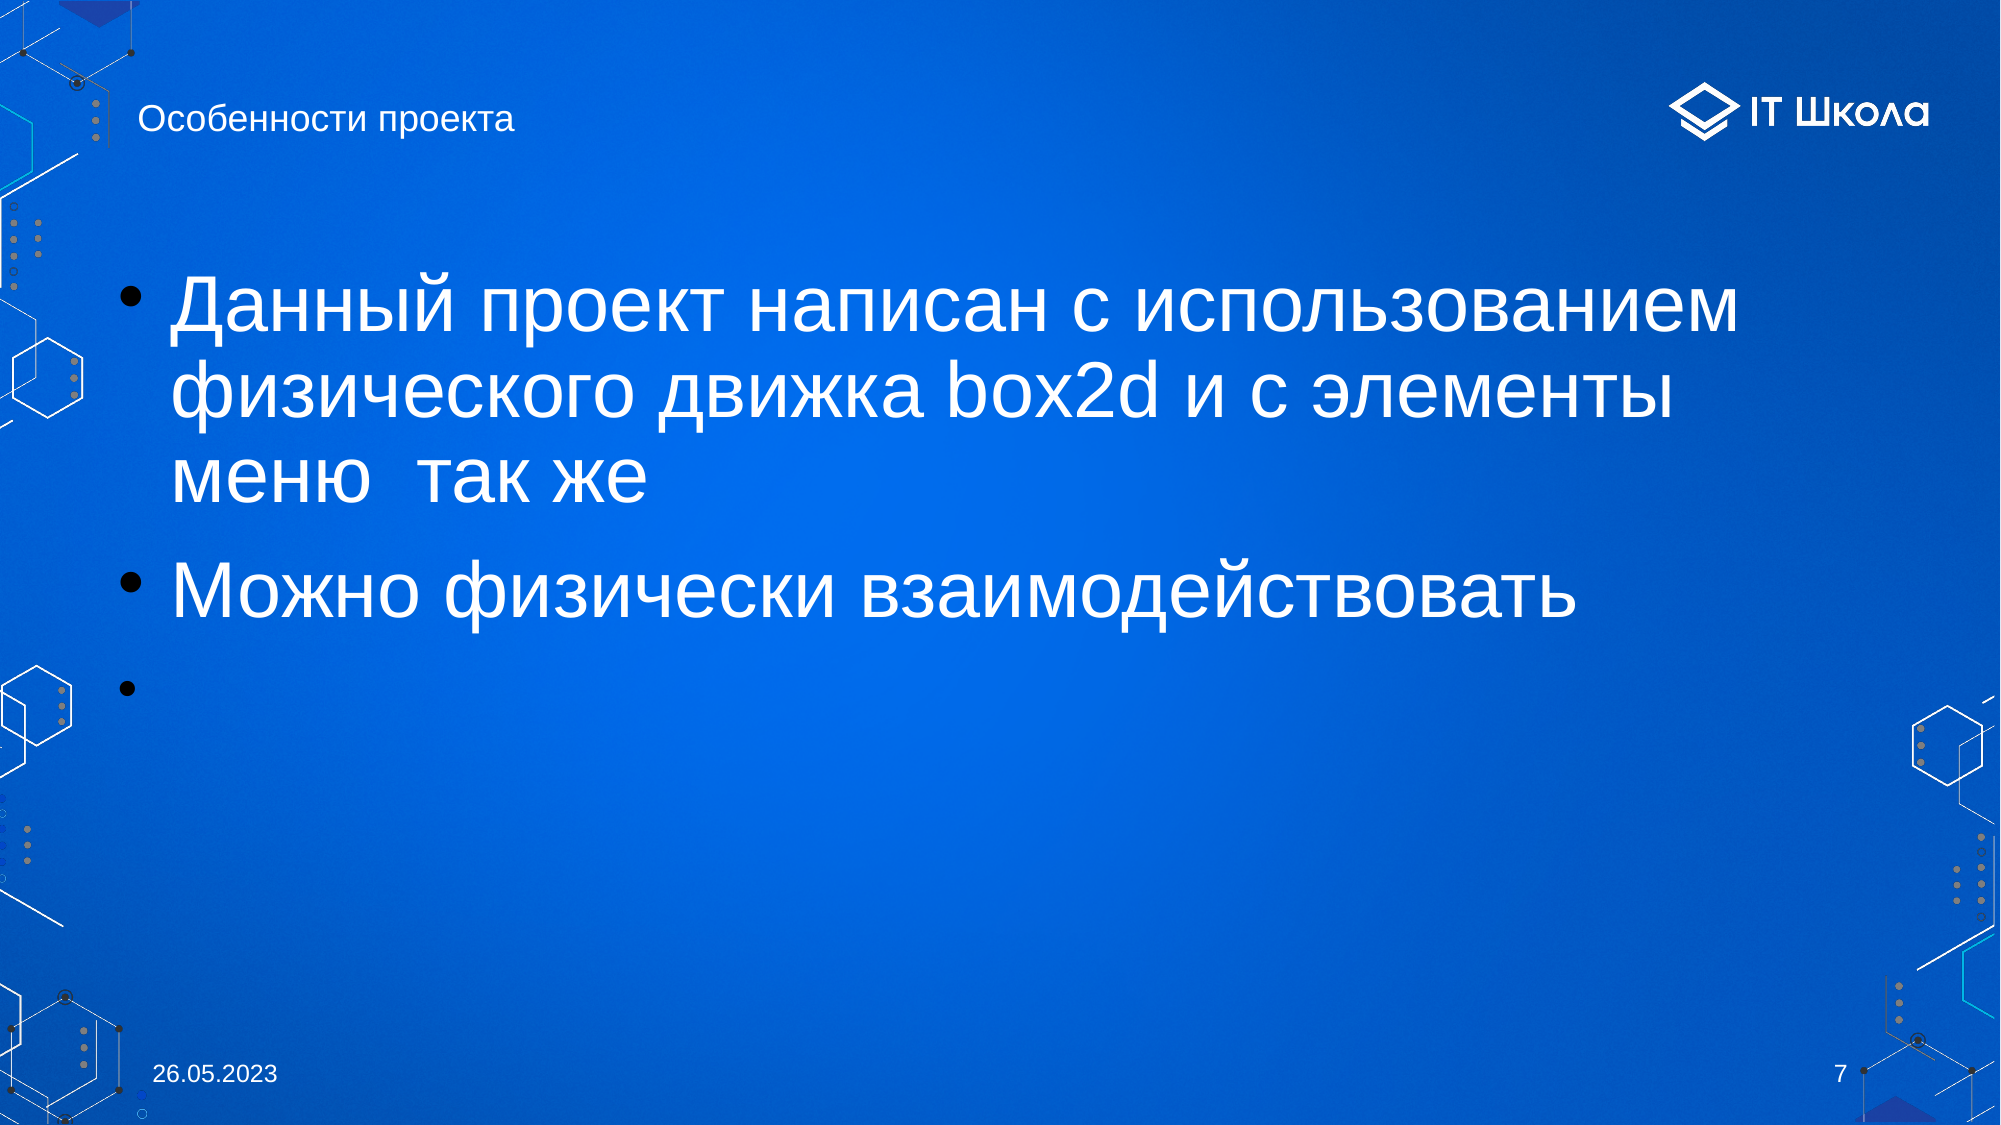

# Особенности проекта
Данный проект написан с использованием  физического движка box2d и с элементы меню  так же
Можно физически взаимодействовать

26.05.2023
7